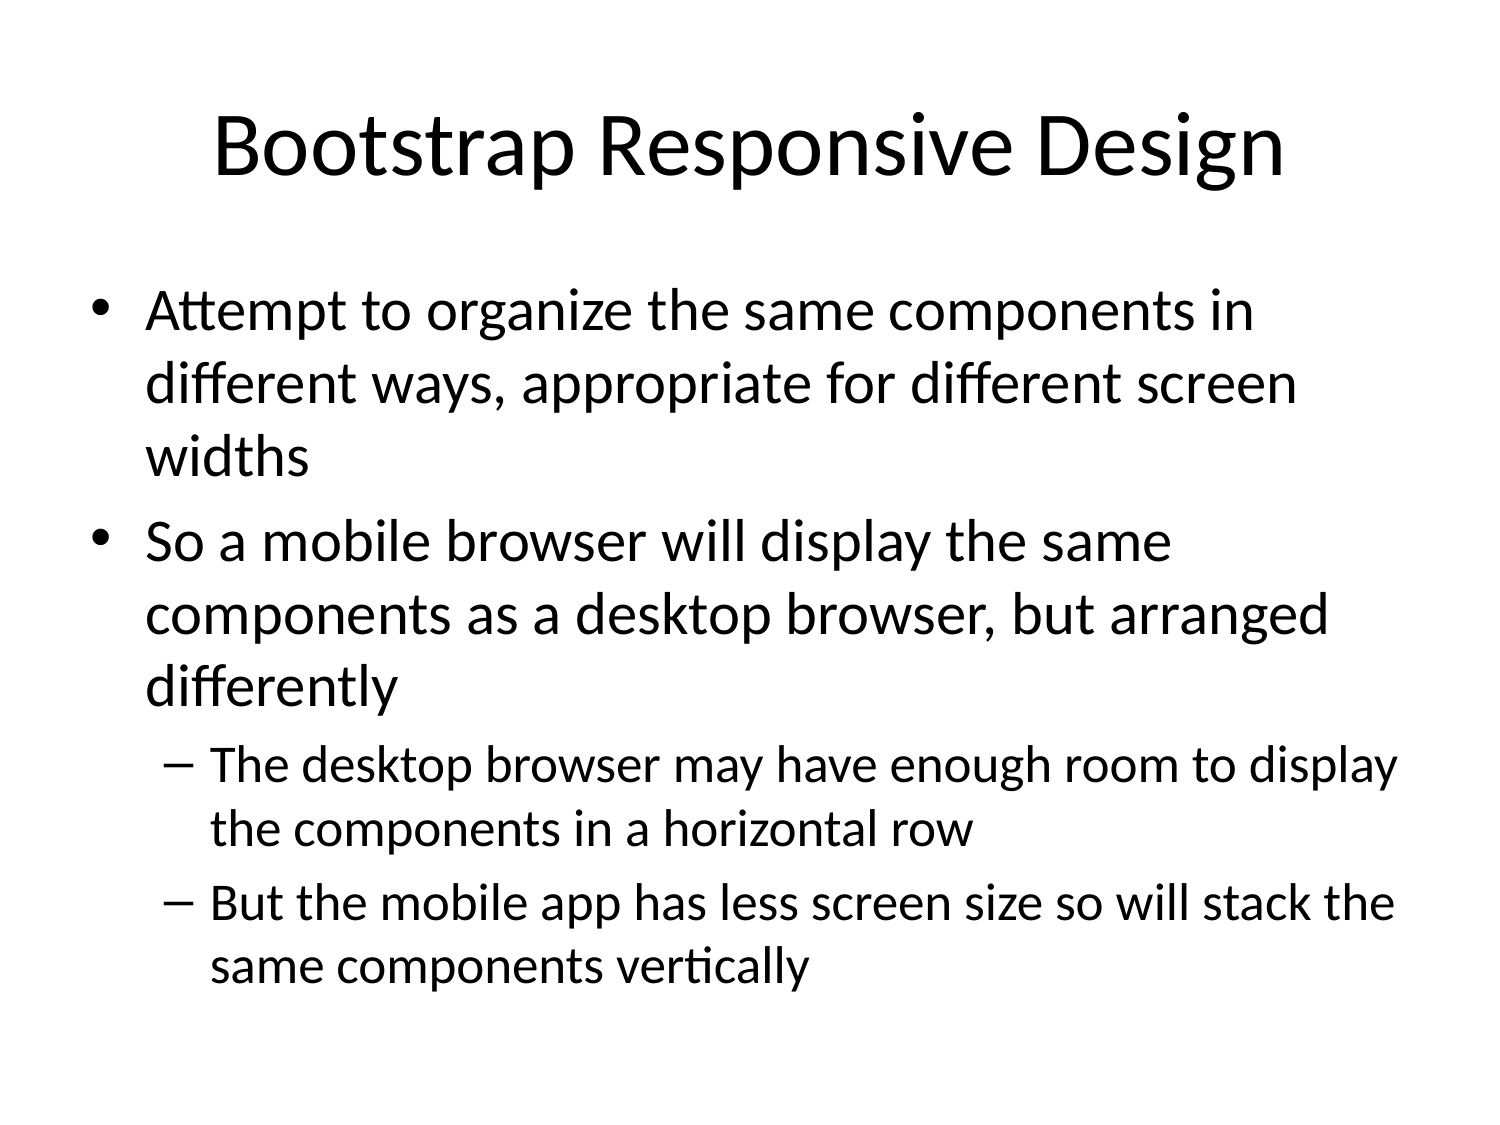

# Bootstrap Responsive Design
Attempt to organize the same components in different ways, appropriate for different screen widths
So a mobile browser will display the same components as a desktop browser, but arranged differently
The desktop browser may have enough room to display the components in a horizontal row
But the mobile app has less screen size so will stack the same components vertically